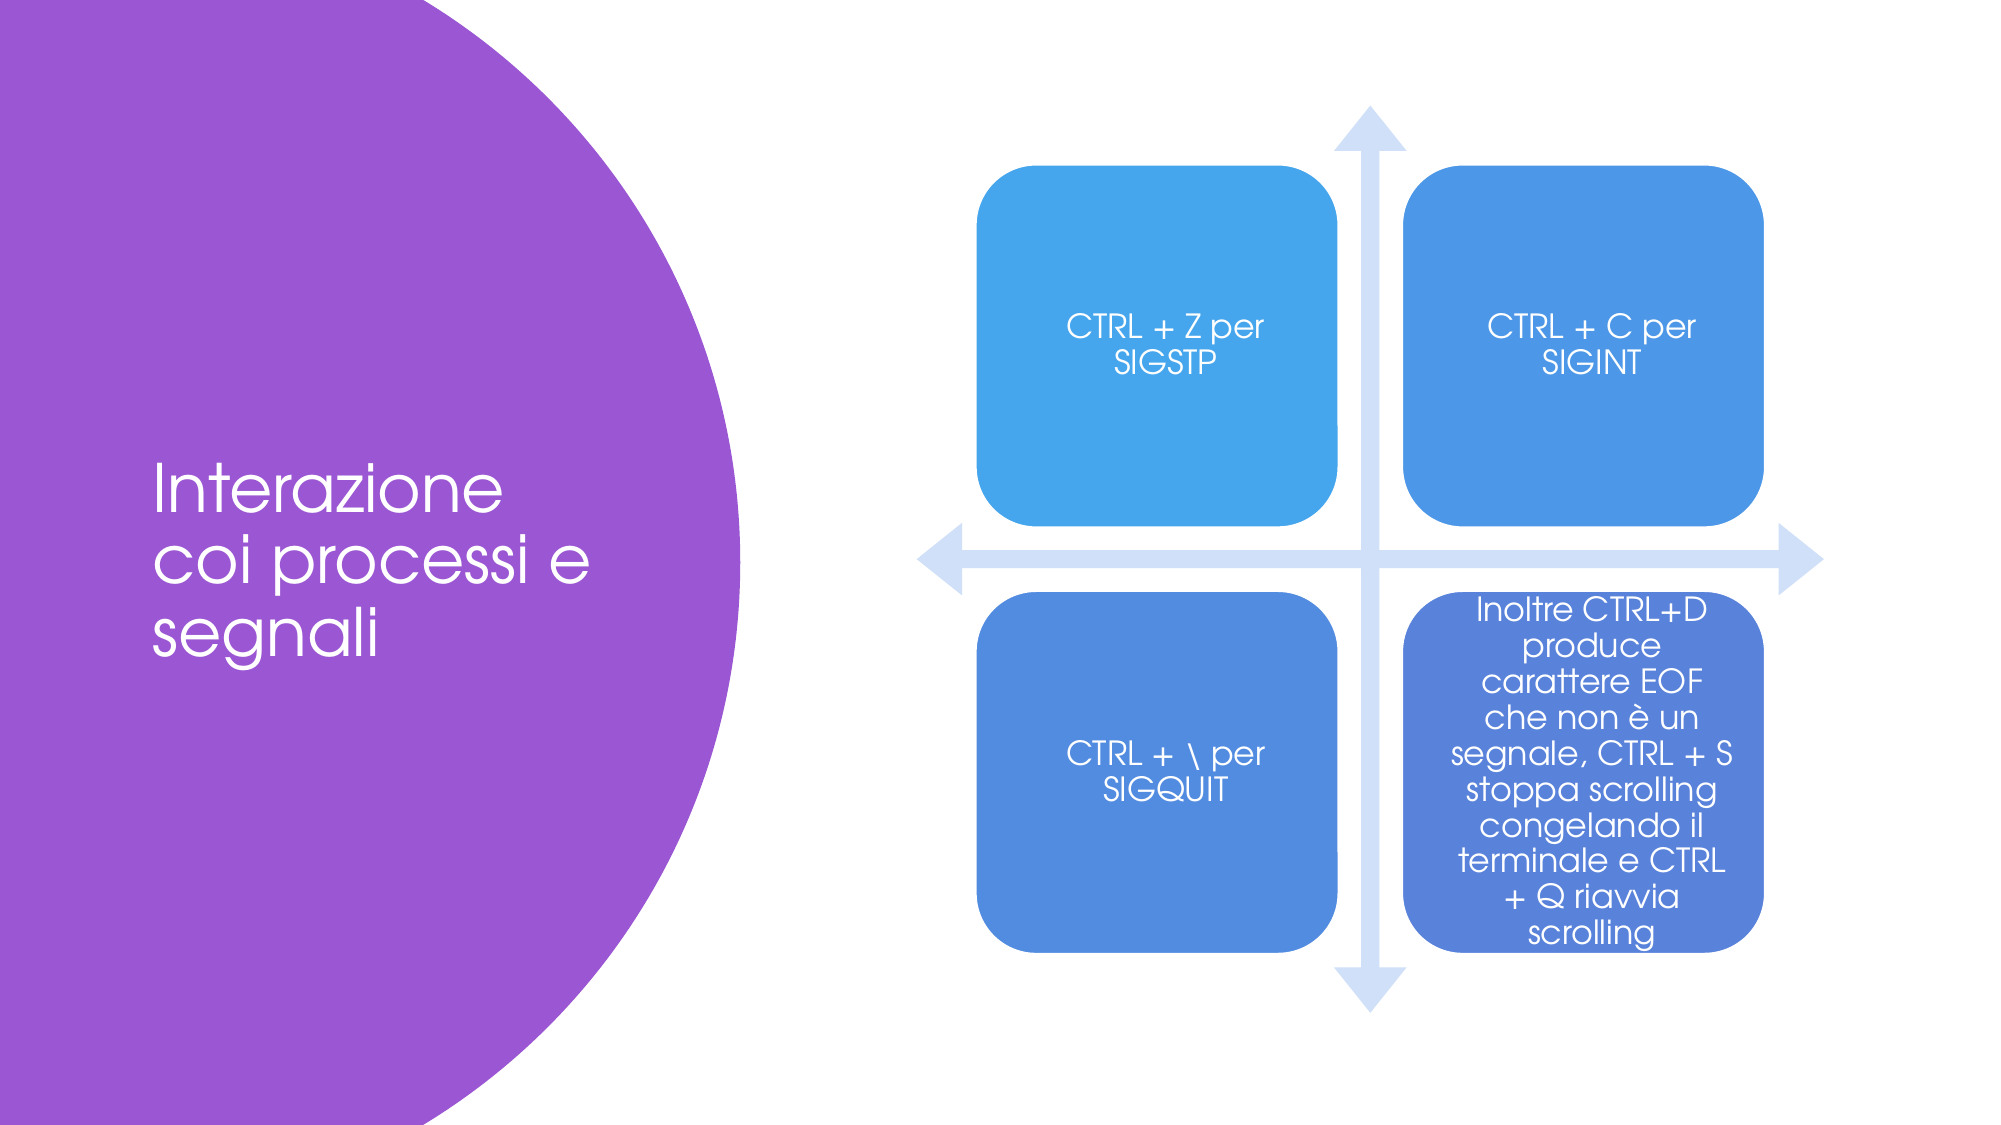

CTRL + Z per SIGSTP
CTRL + C per SIGINT
CTRL + \ per SIGQUIT
Inoltre CTRL+D produce carattere EOF che non è un segnale, CTRL + S stoppa scrolling congelando il terminale e CTRL + Q riavvia scrolling
# Interazione coi processi e segnali